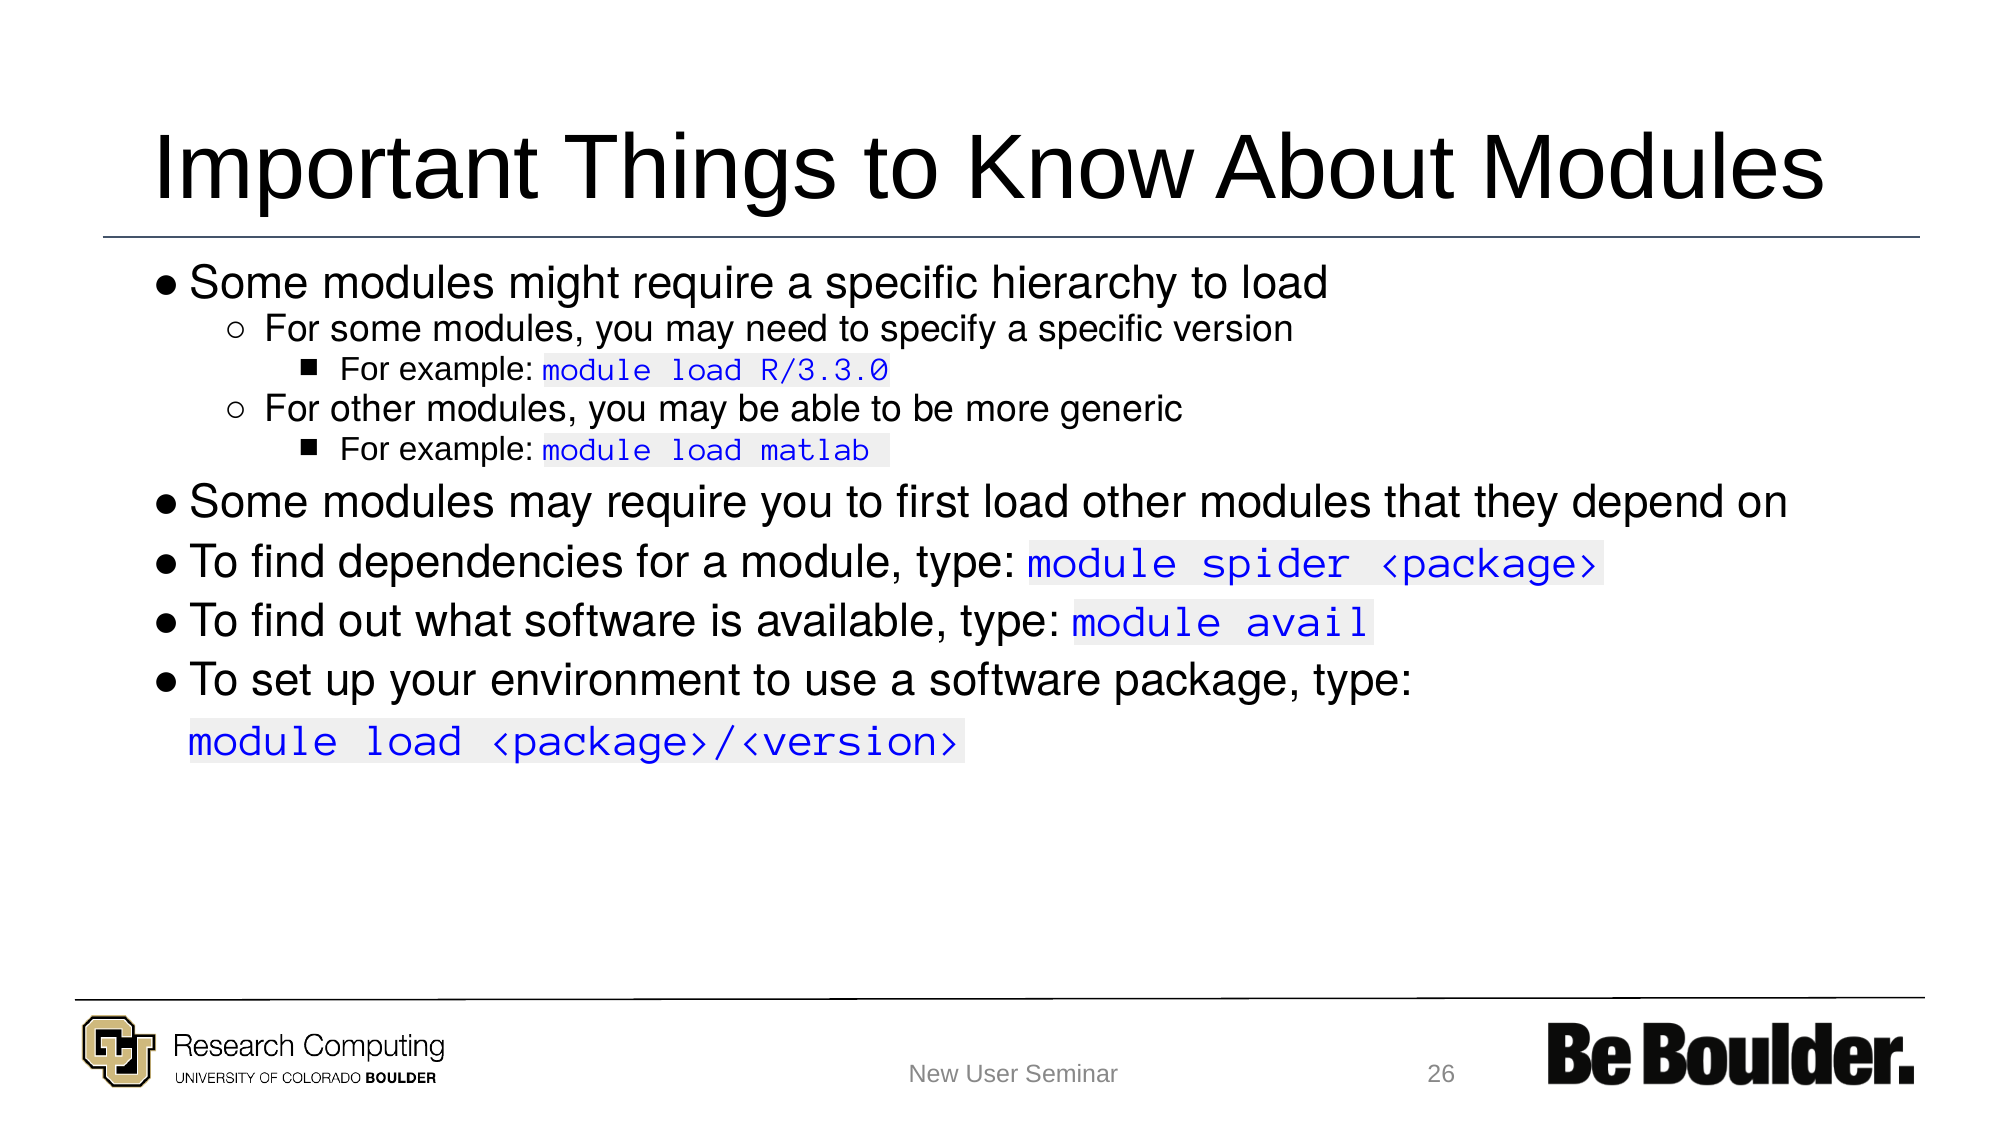

# Important Things to Know About Modules
Some modules might require a specific hierarchy to load
For some modules, you may need to specify a specific version
For example: module load R/3.3.0
For other modules, you may be able to be more generic
For example: module load matlab
Some modules may require you to first load other modules that they depend on
To find dependencies for a module, type: module spider <package>
To find out what software is available, type: module avail
To set up your environment to use a software package, type:
module load <package>/<version>

New User Seminar
26